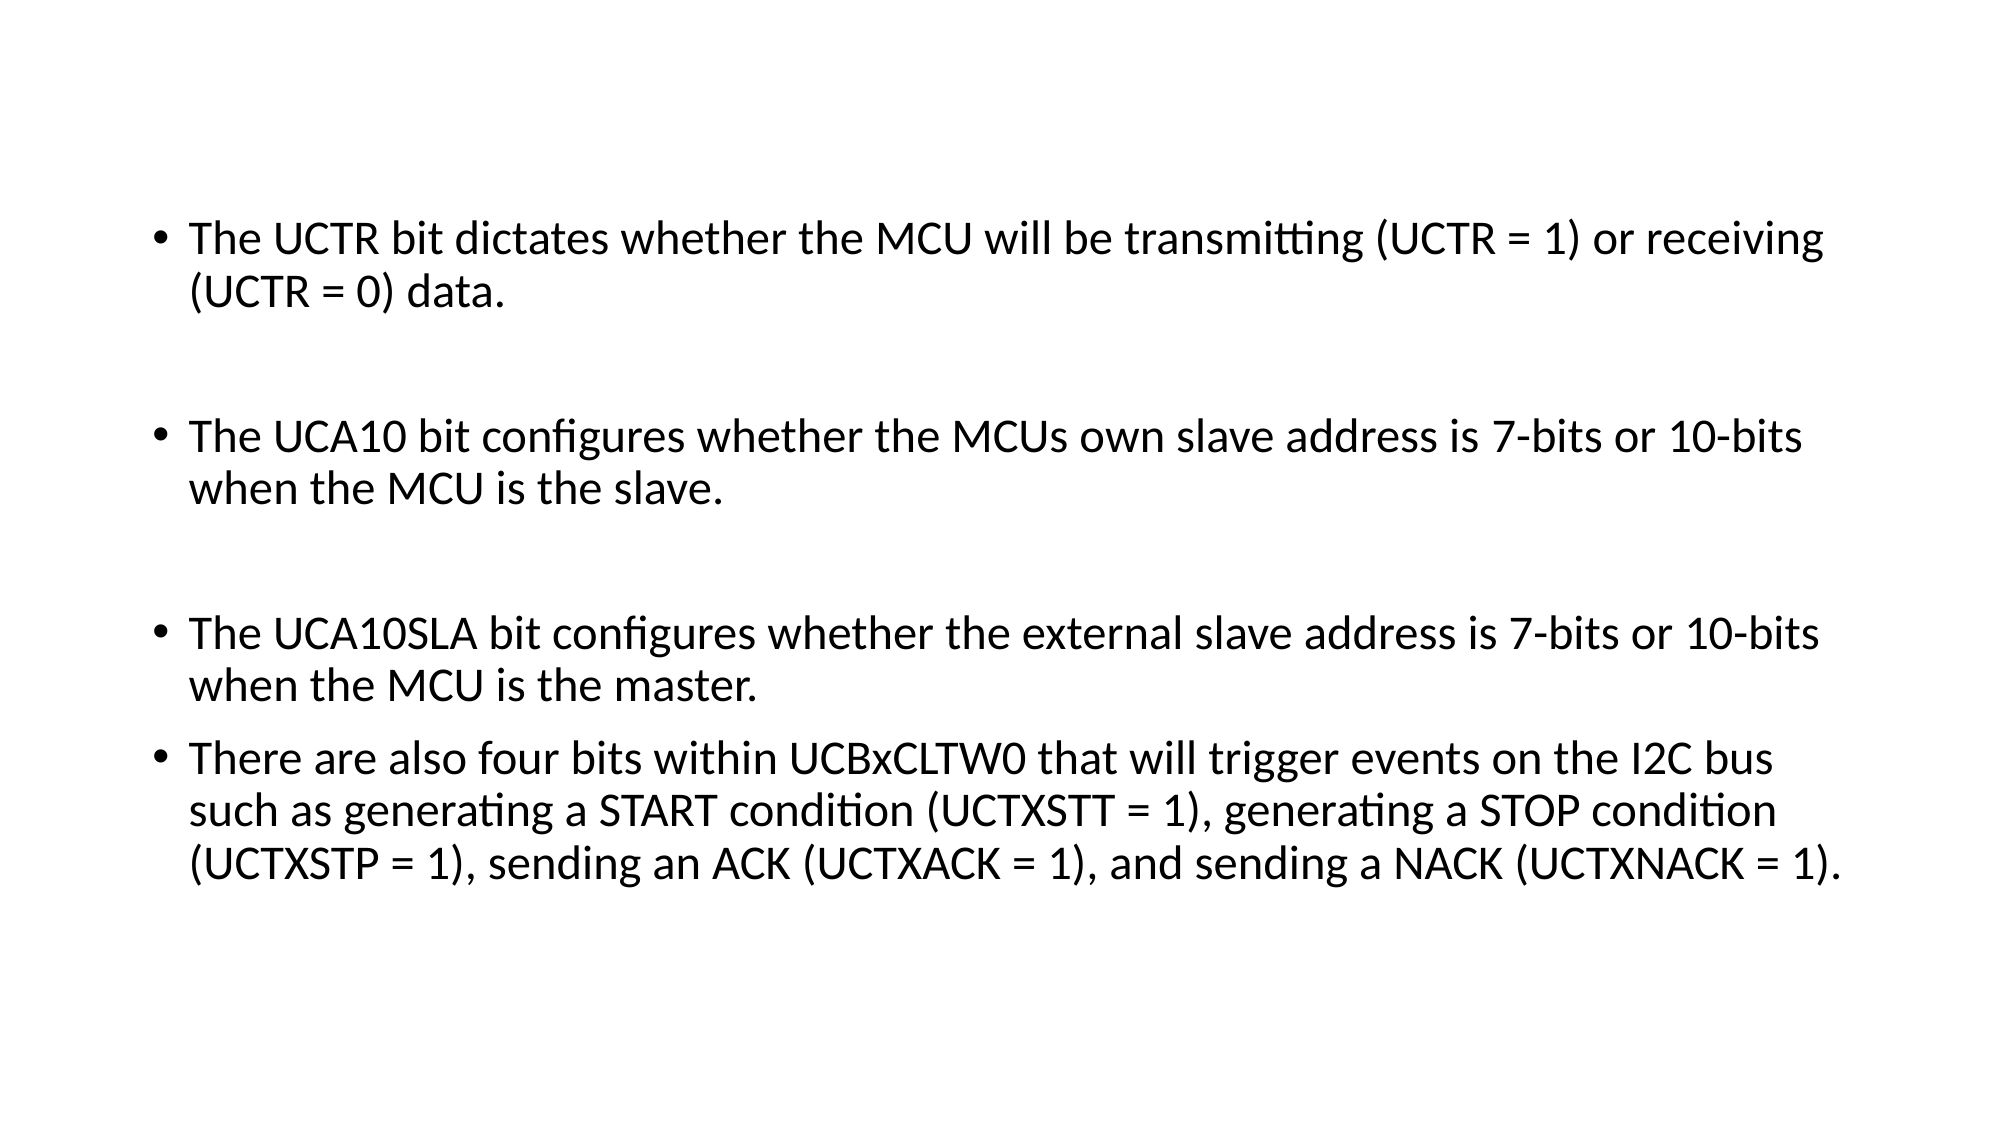

The UCTR bit dictates whether the MCU will be transmitting (UCTR = 1) or receiving (UCTR = 0) data.

The UCA10 bit configures whether the MCUs own slave address is 7-bits or 10-bits when the MCU is the slave.

The UCA10SLA bit configures whether the external slave address is 7-bits or 10-bits when the MCU is the master.
There are also four bits within UCBxCLTW0 that will trigger events on the I2C bus such as generating a START condition (UCTXSTT = 1), generating a STOP condition (UCTXSTP = 1), sending an ACK (UCTXACK = 1), and sending a NACK (UCTXNACK = 1).